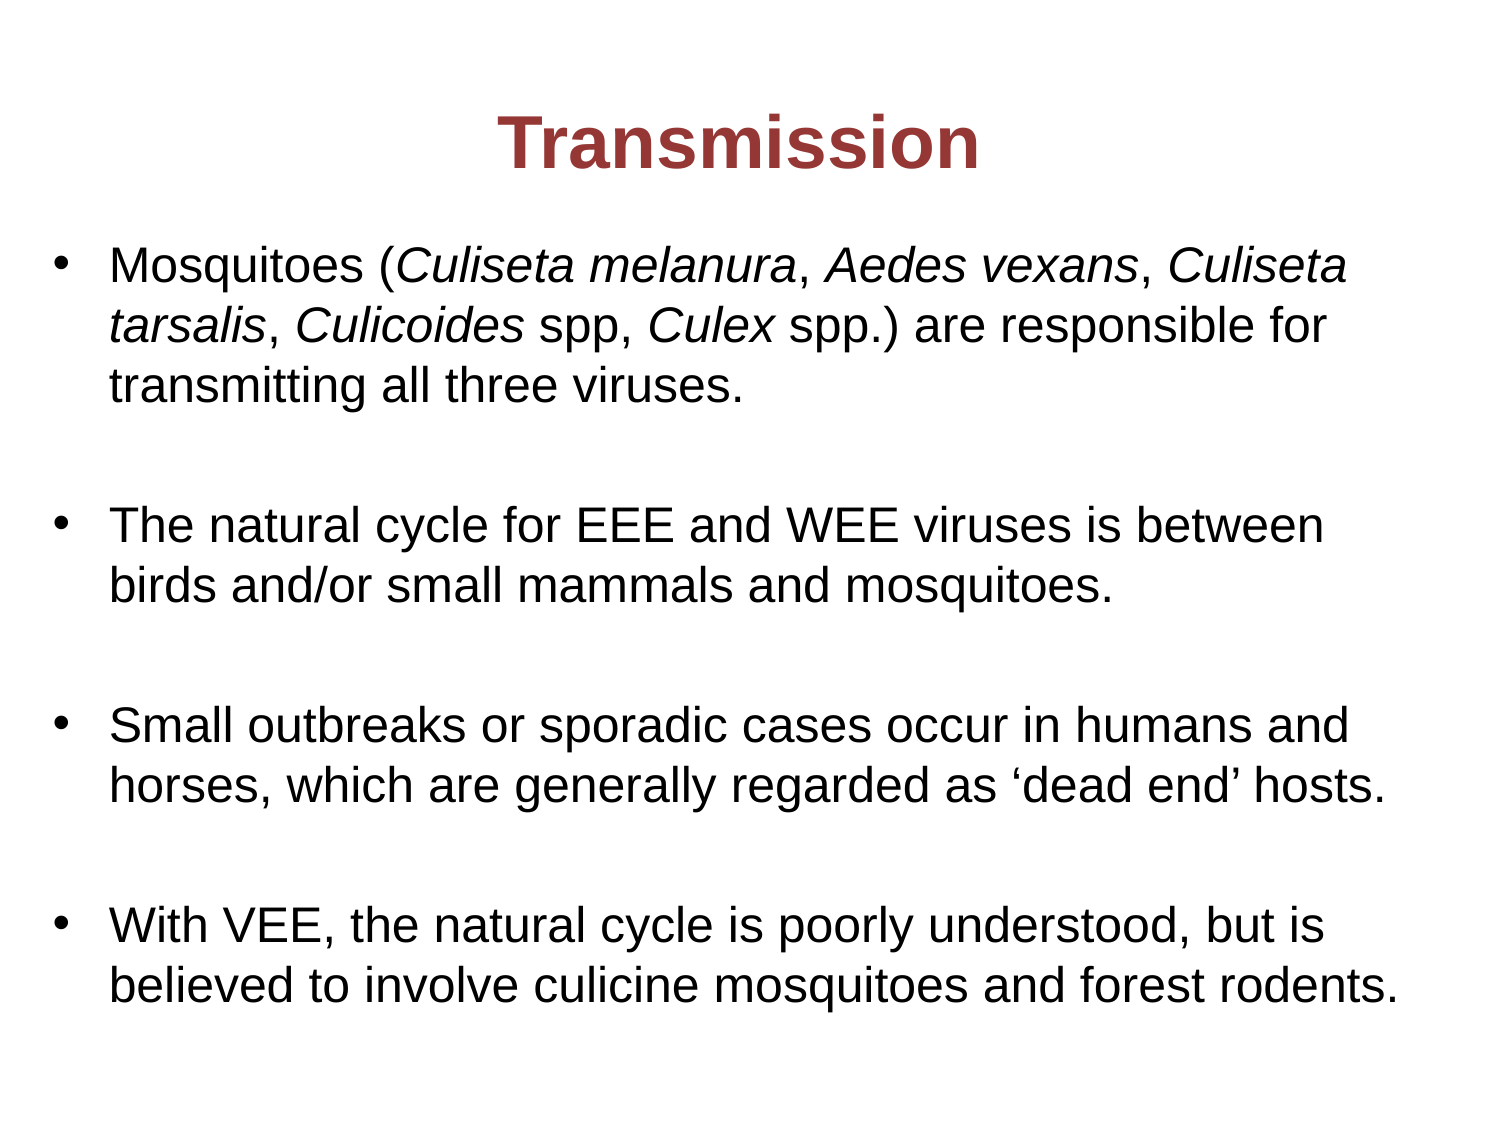

# Transmission
Mosquitoes (Culiseta melanura, Aedes vexans, Culiseta tarsalis, Culicoides spp, Culex spp.) are responsible for transmitting all three viruses.

The natural cycle for EEE and WEE viruses is between birds and/or small mammals and mosquitoes.

Small outbreaks or sporadic cases occur in humans and horses, which are generally regarded as ‘dead end’ hosts.

With VEE, the natural cycle is poorly understood, but is believed to involve culicine mosquitoes and forest rodents.